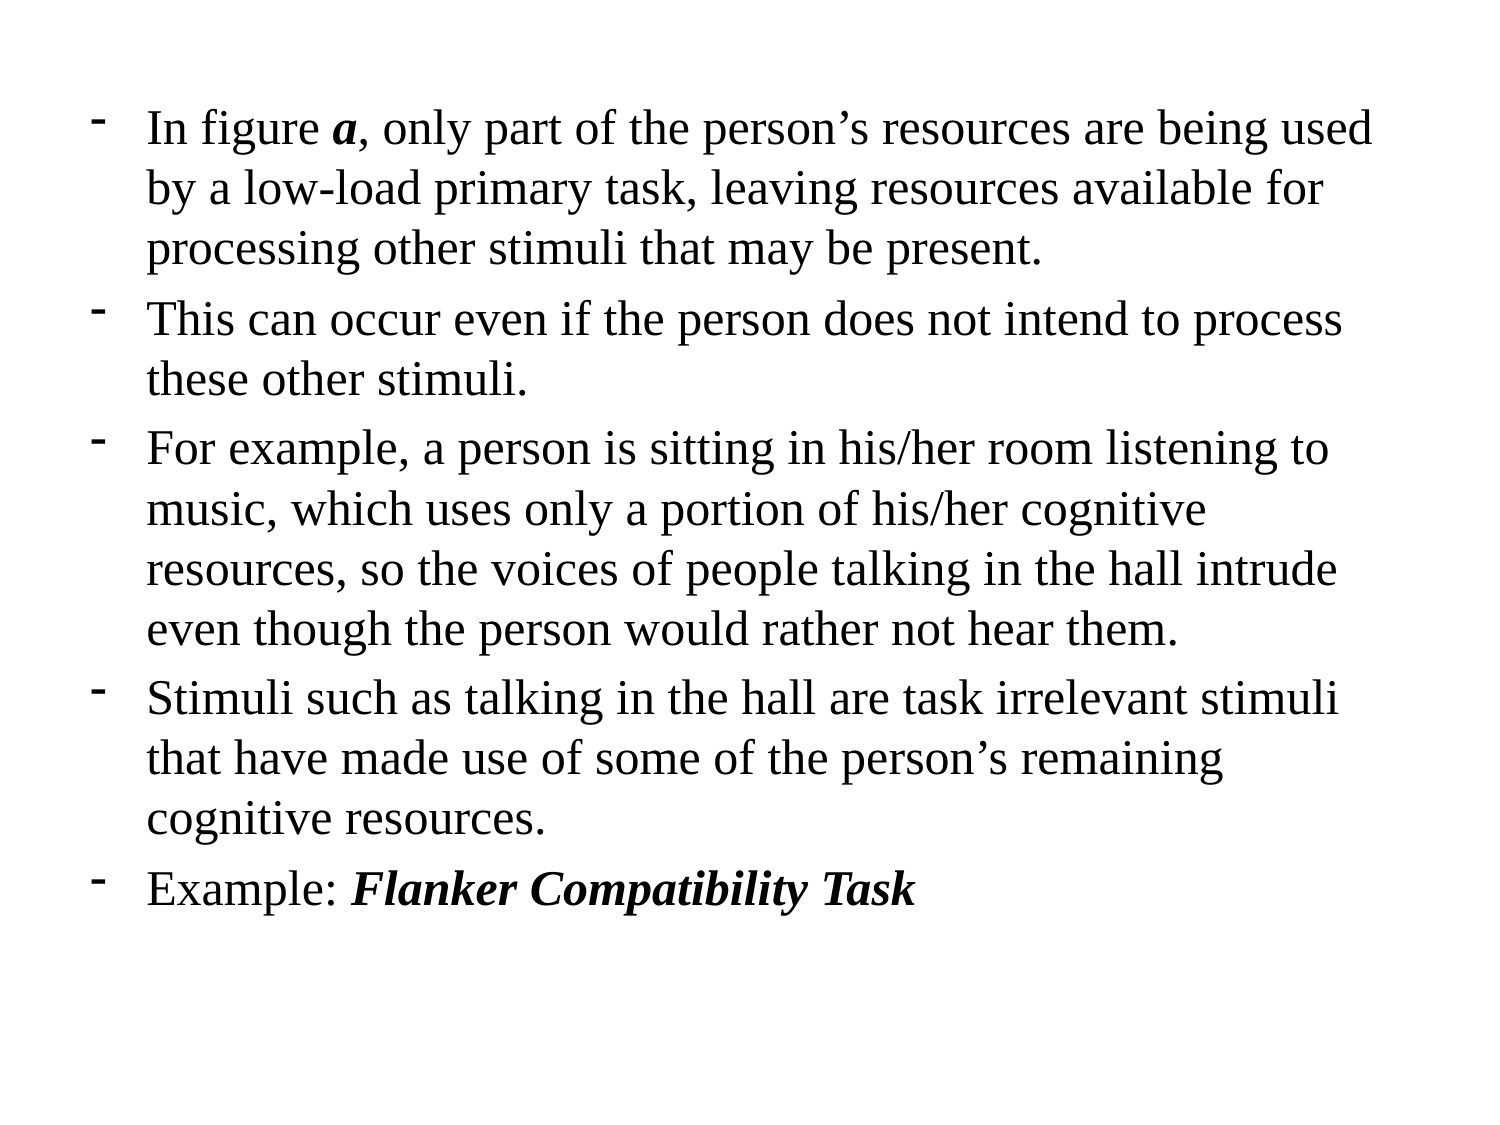

In figure a, only part of the person’s resources are being used by a low-load primary task, leaving resources available for processing other stimuli that may be present.
This can occur even if the person does not intend to process these other stimuli.
For example, a person is sitting in his/her room listening to music, which uses only a portion of his/her cognitive resources, so the voices of people talking in the hall intrude even though the person would rather not hear them.
Stimuli such as talking in the hall are task irrelevant stimuli that have made use of some of the person’s remaining cognitive resources.
Example: Flanker Compatibility Task